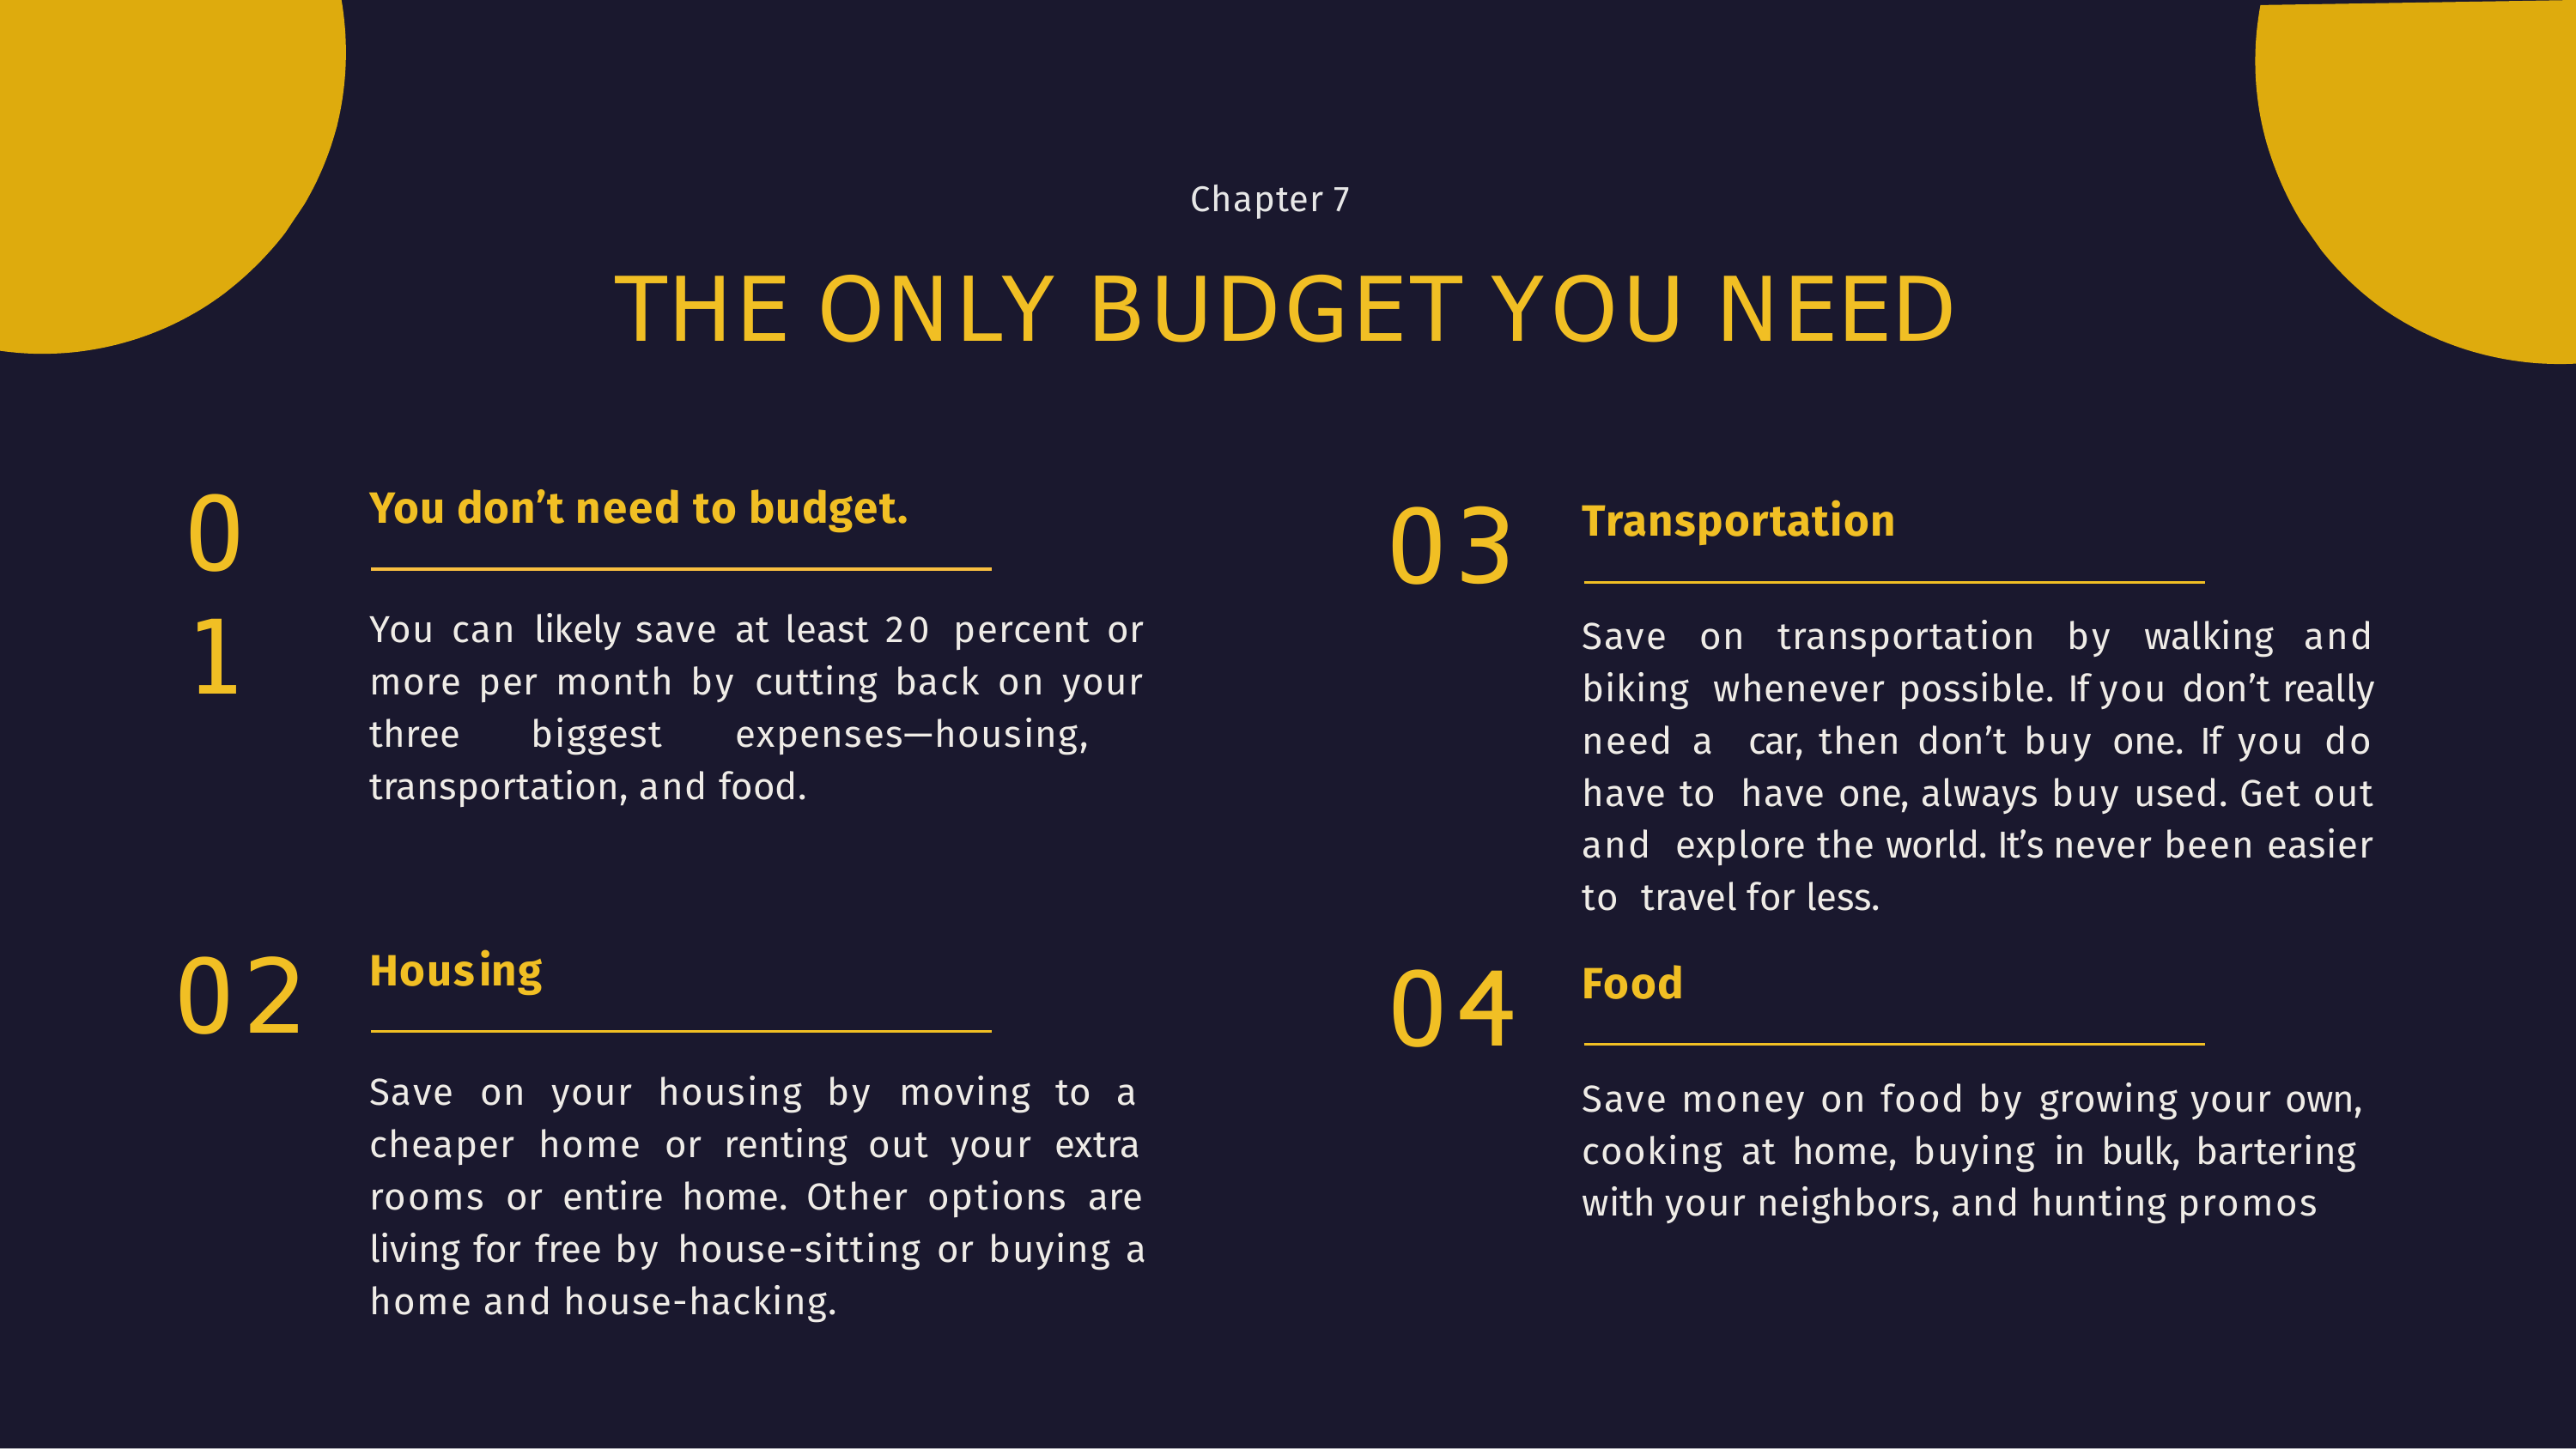

Chapter 7
# THE ONLY BUDGET YOU NEED
01
You don’t need to budget.
03
Transportation

You can likely save at least 20 percent or  more per month by cutting back on your  three biggest expenses—housing,  transportation, and food.
Save on transportation by walking and biking  whenever possible. If you don’t really need a  car, then don’t buy one. If you do have to  have one, always buy used. Get out and  explore the world. It’s never been easier to  travel for less.
Food
02
Housing
04

Save on your housing by moving to a  cheaper home or renting out your extra  rooms or entire home. Other options are  living for free by house-sitting or buying a  home and house-hacking.
Save money on food by growing your own,  cooking at home, buying in bulk, bartering  with your neighbors, and hunting promos